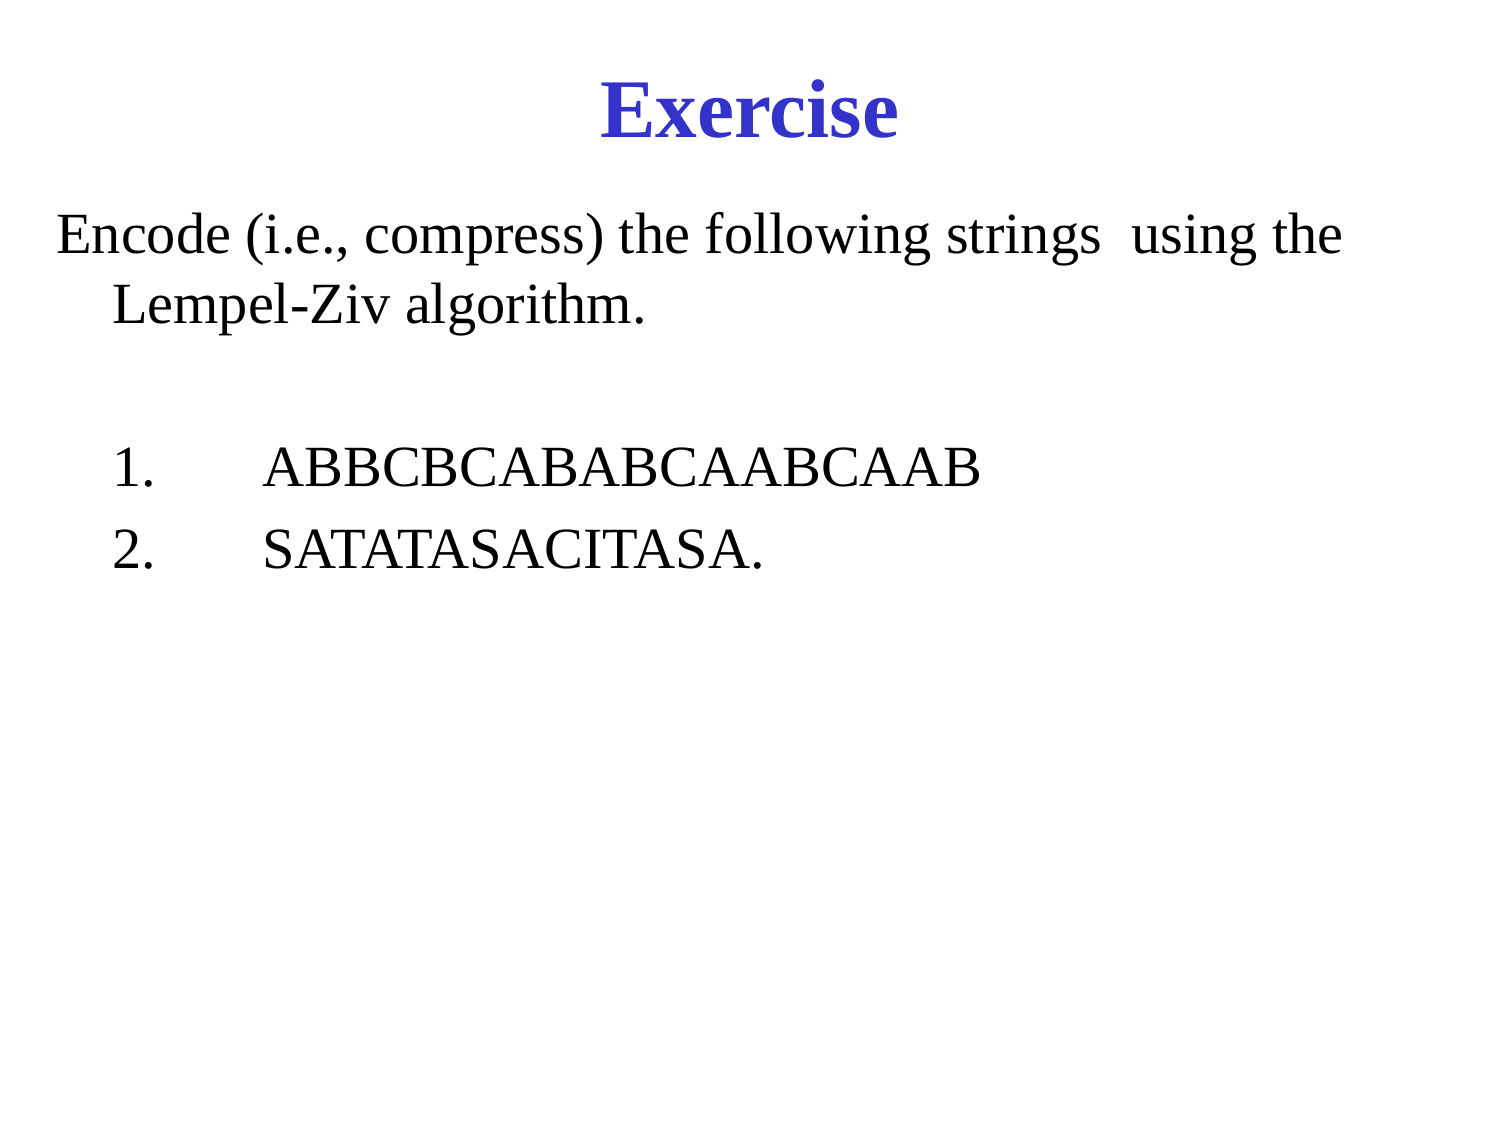

# Exercise
Encode (i.e., compress) the following strings  using the Lempel-Ziv algorithm.

	1. 	ABBCBCABABCAABCAAB
	2.	SATATASACITASA.

88